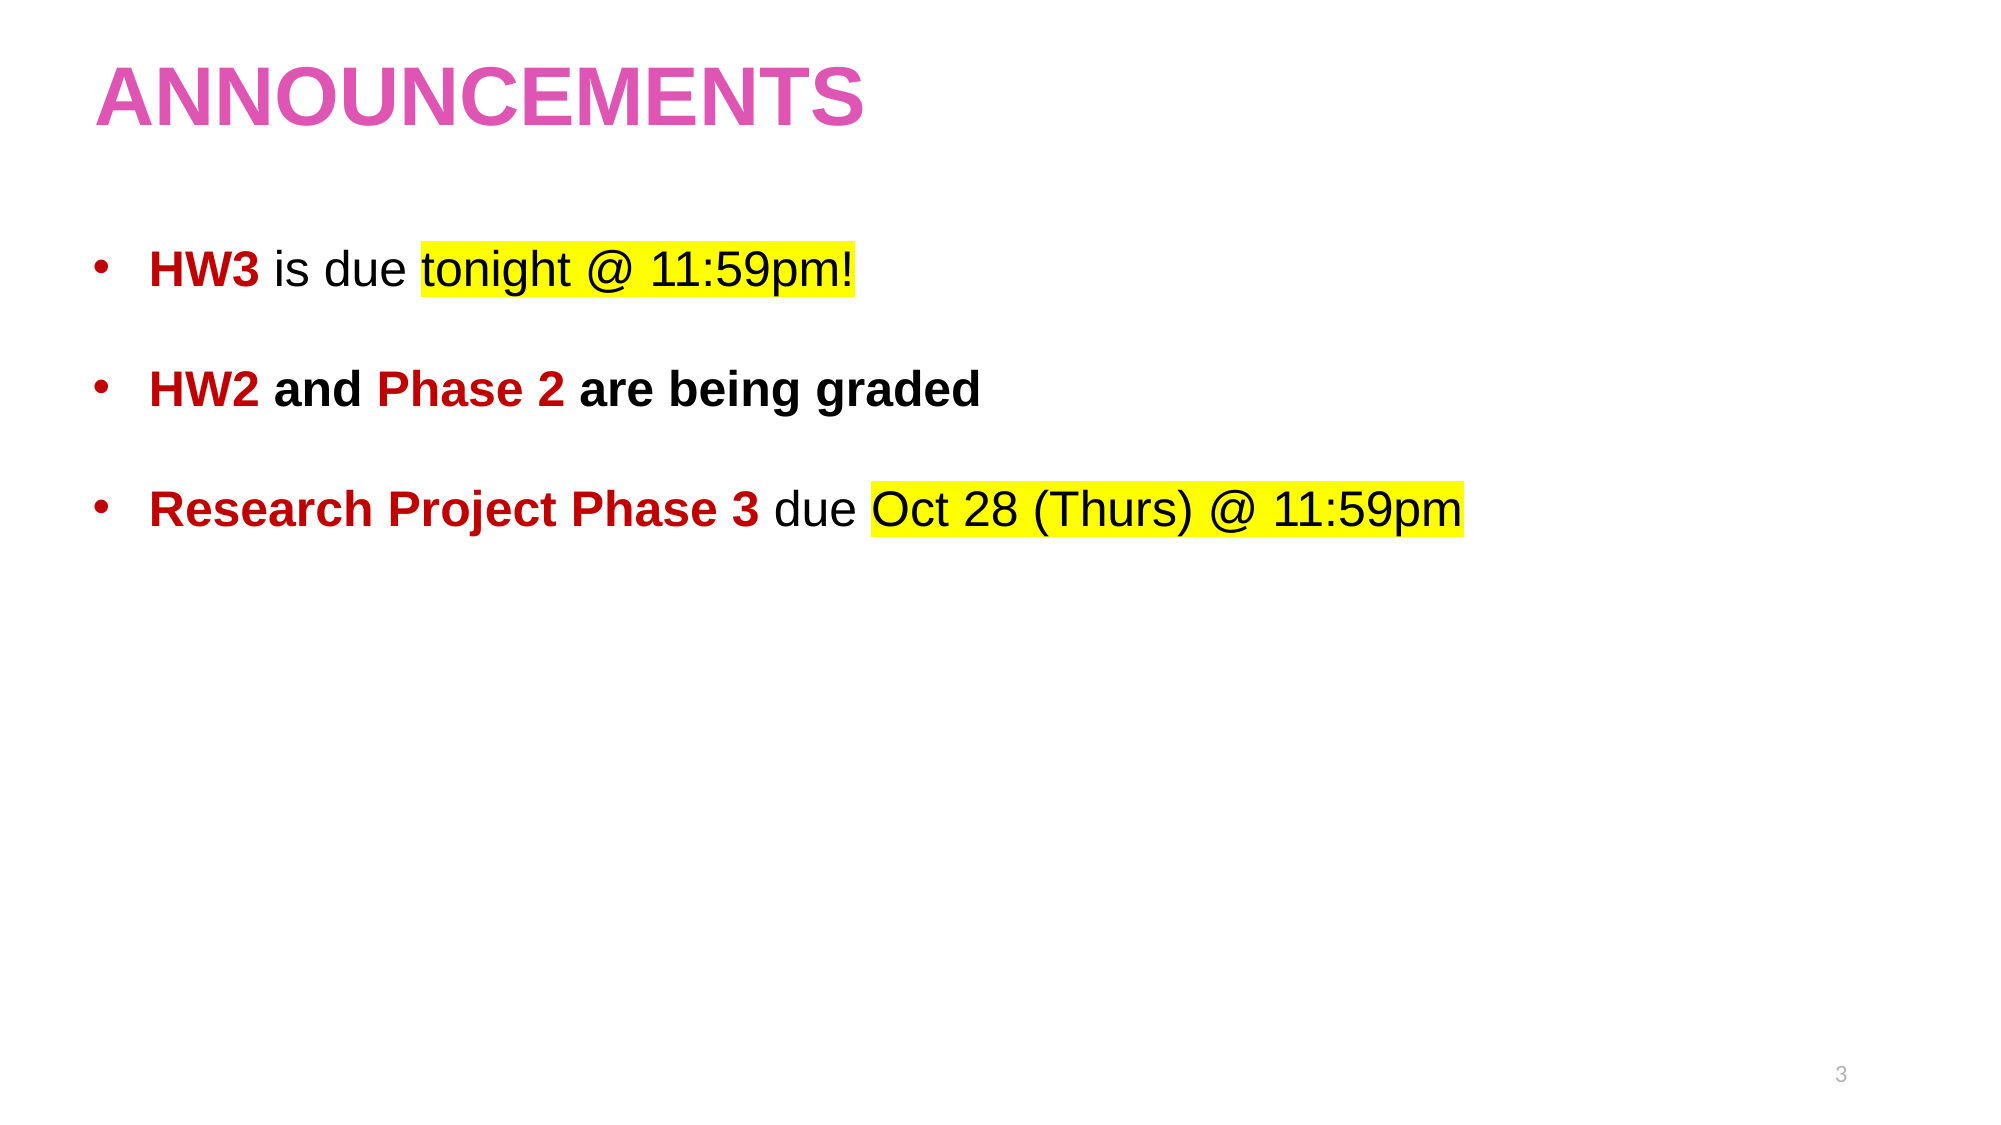

ANNOUNCEMENTS
HW3 is due tonight @ 11:59pm!
HW2 and Phase 2 are being graded
Research Project Phase 3 due Oct 28 (Thurs) @ 11:59pm
3